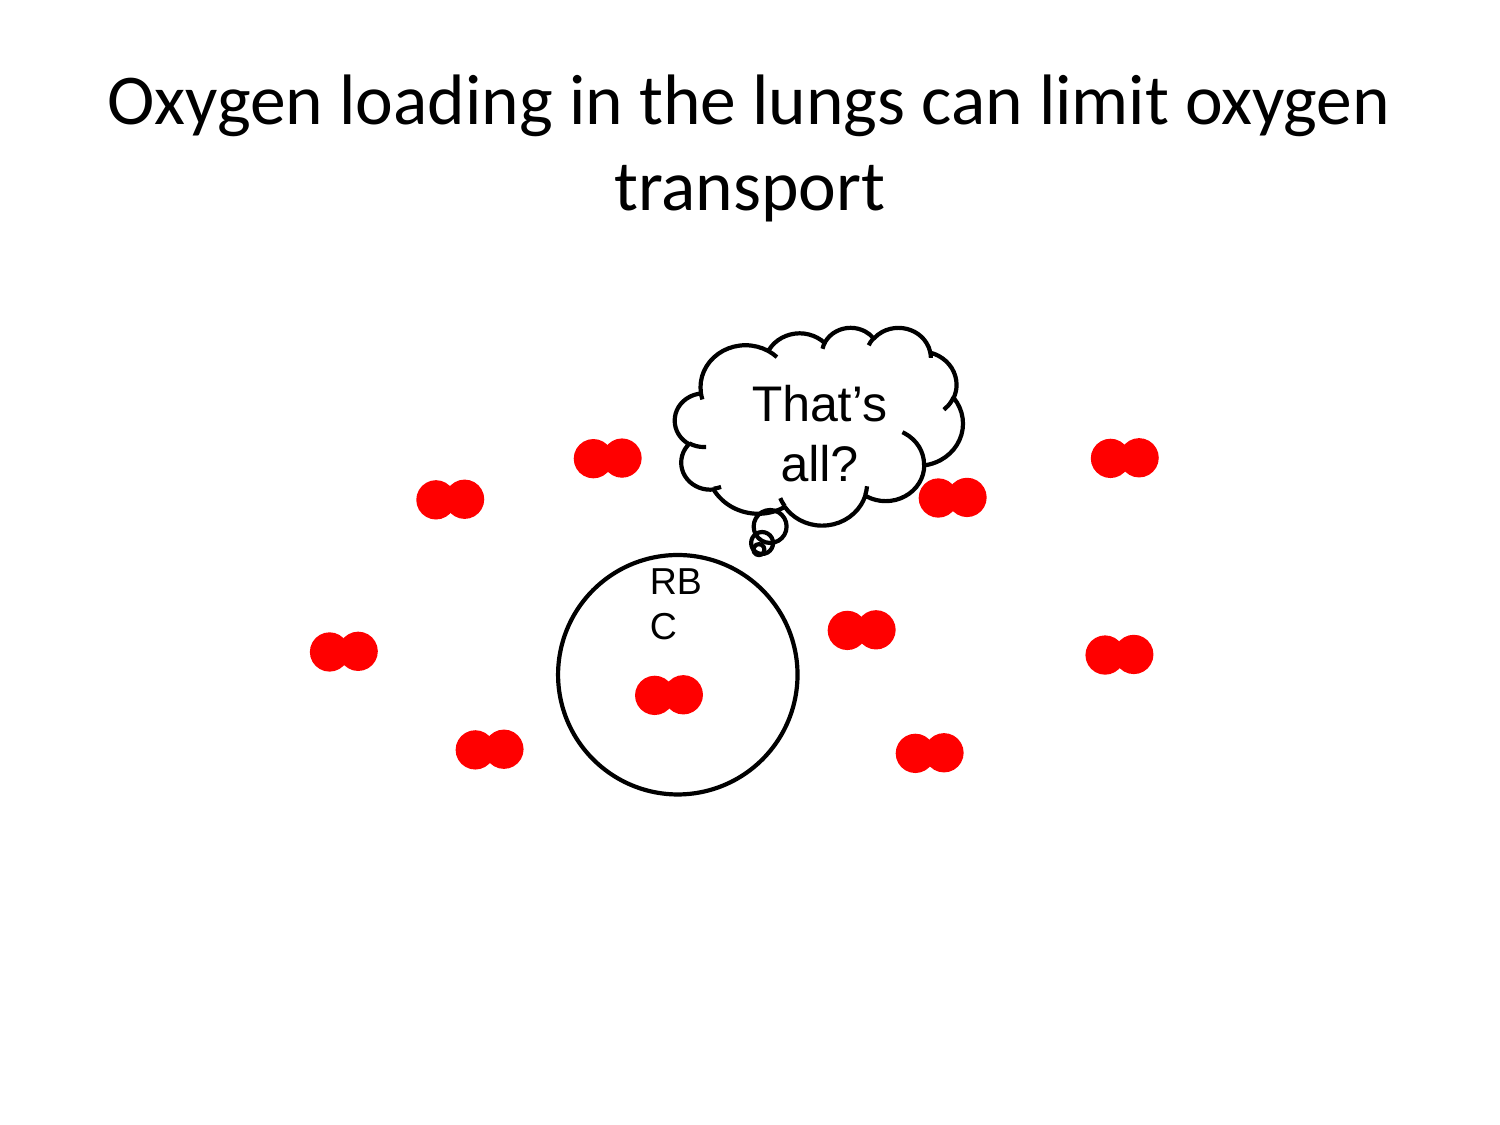

# Oxygen loading in the lungs can limit oxygen transport

That’s all?

RBC